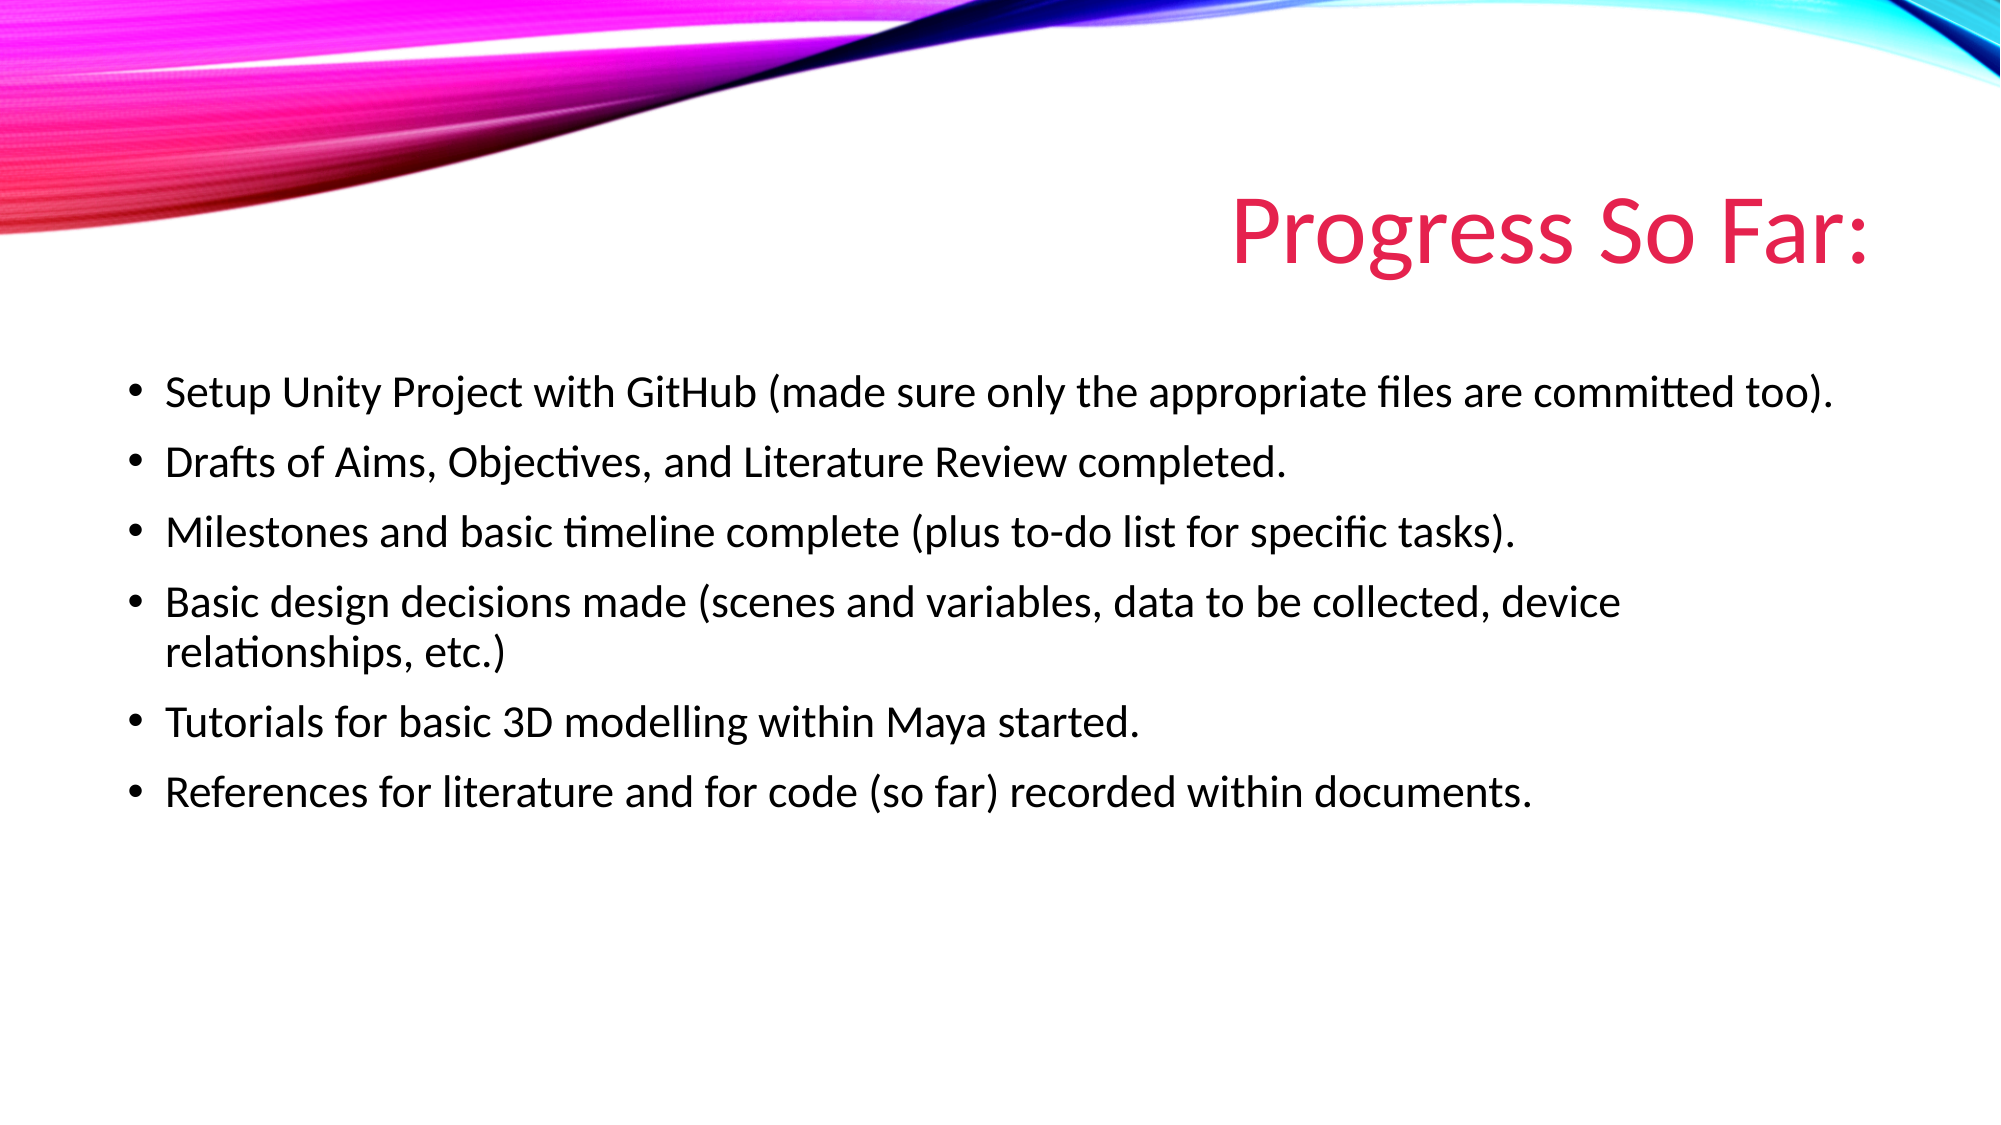

# Progress So Far:
Setup Unity Project with GitHub (made sure only the appropriate files are committed too).
Drafts of Aims, Objectives, and Literature Review completed.
Milestones and basic timeline complete (plus to-do list for specific tasks).
Basic design decisions made (scenes and variables, data to be collected, device relationships, etc.)
Tutorials for basic 3D modelling within Maya started.
References for literature and for code (so far) recorded within documents.